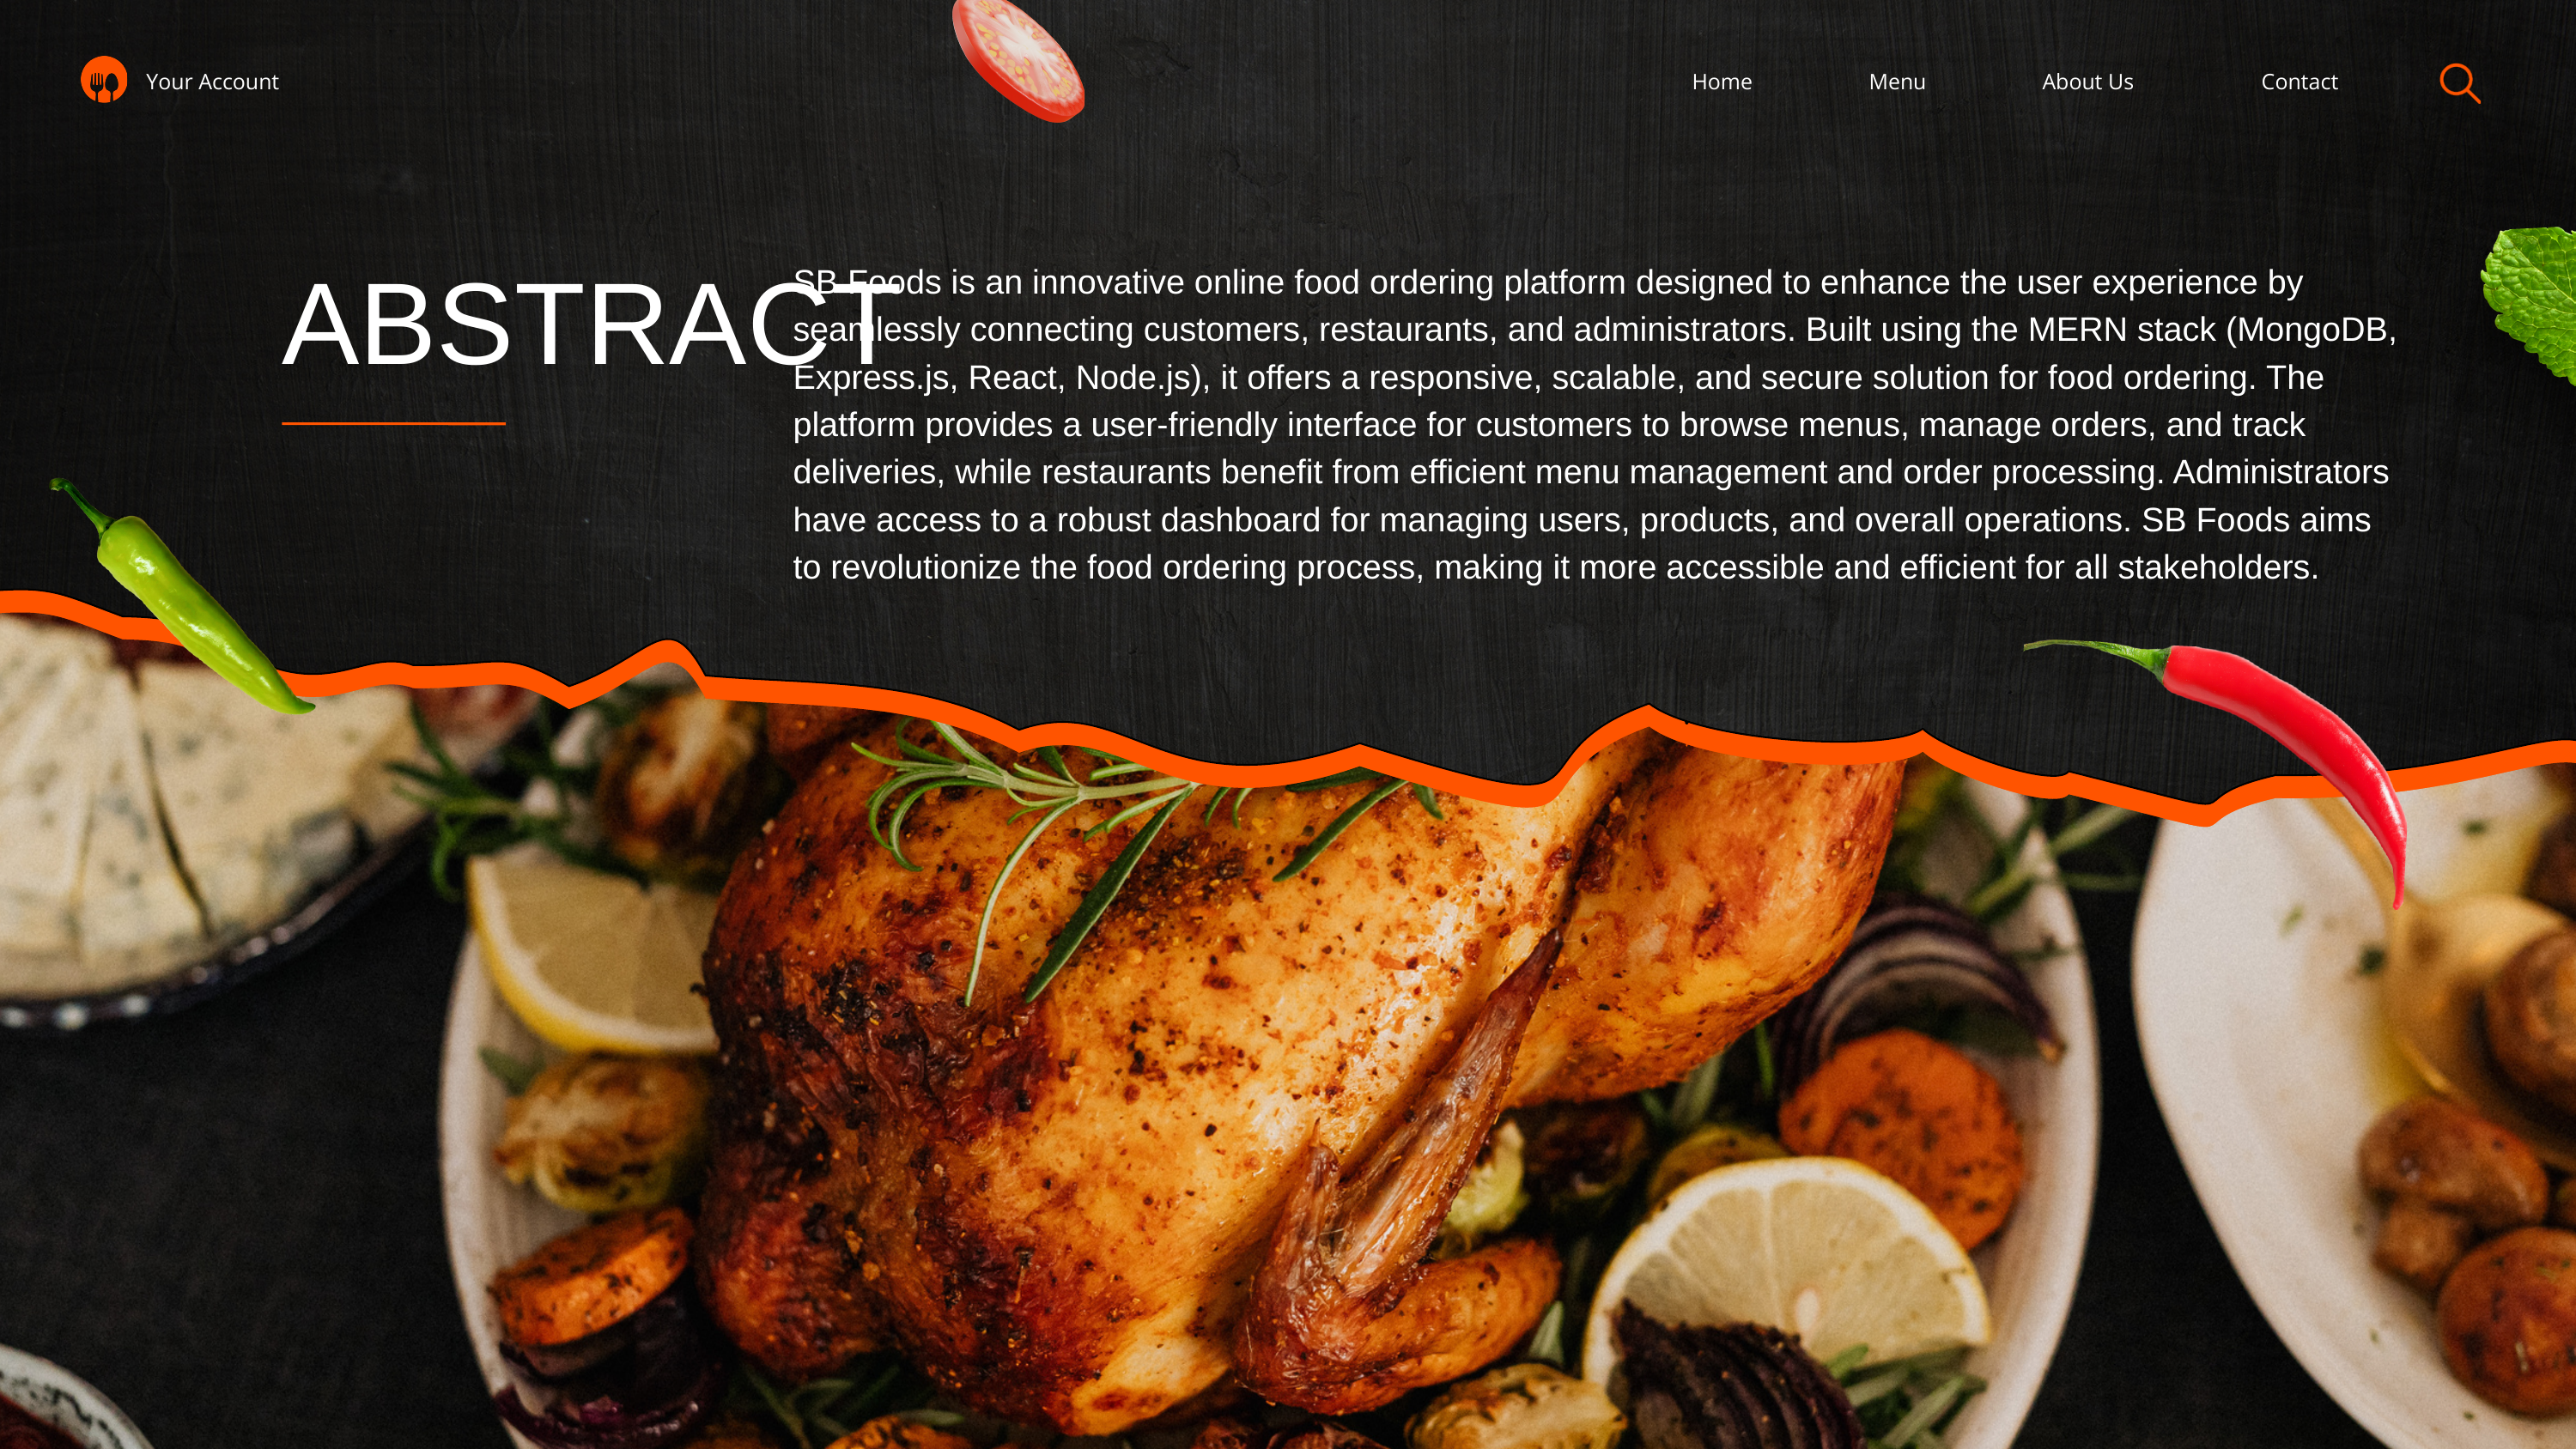

Your Account
Home
Menu
About Us
Contact

SB Foods is an innovative online food ordering platform designed to enhance the user experience by seamlessly connecting customers, restaurants, and administrators. Built using the MERN stack (MongoDB, Express.js, React, Node.js), it offers a responsive, scalable, and secure solution for food ordering. The platform provides a user-friendly interface for customers to browse menus, manage orders, and track deliveries, while restaurants benefit from efficient menu management and order processing. Administrators have access to a robust dashboard for managing users, products, and overall operations. SB Foods aims to revolutionize the food ordering process, making it more accessible and efficient for all stakeholders.
ABSTRACT